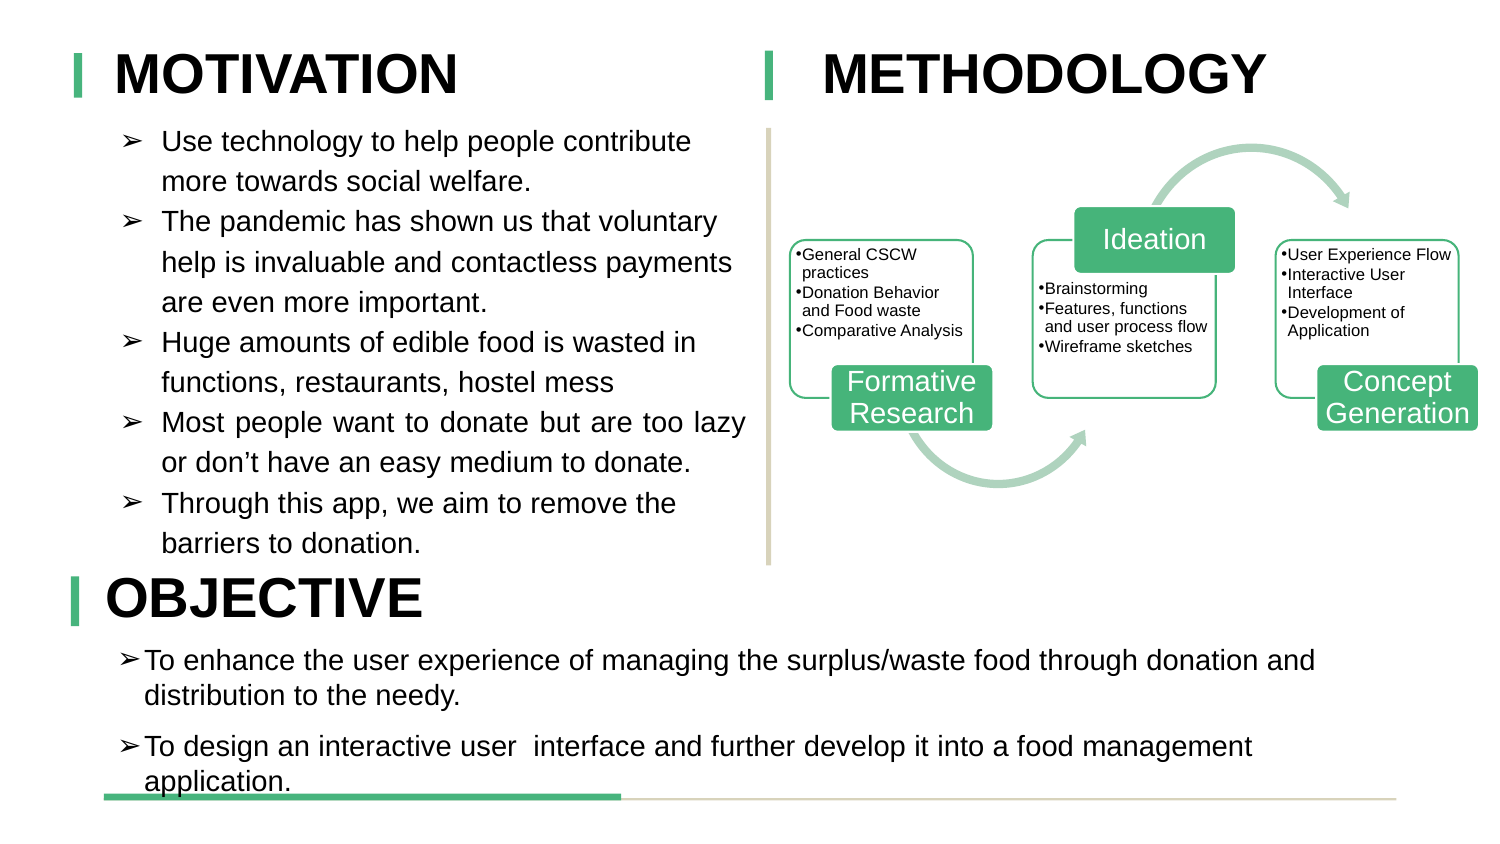

# MOTIVATION
METHODOLOGY

Use technology to help people contribute more towards social welfare.
The pandemic has shown us that voluntary help is invaluable and contactless payments are even more important.
Huge amounts of edible food is wasted in functions, restaurants, hostel mess
Most people want to donate but are too lazy or don’t have an easy medium to donate.
Through this app, we aim to remove the barriers to donation.

Ideation

General CSCW practices
Donation Behavior and Food waste
Comparative Analysis
User Experience Flow
Interactive User Interface
Development of Application

Brainstorming
Features, functions and user process flow
Wireframe sketches

Formative Research
Concept Generation

OBJECTIVE

To enhance the user experience of managing the surplus/waste food through donation and distribution to the needy.
To design an interactive user  interface and further develop it into a food management application.